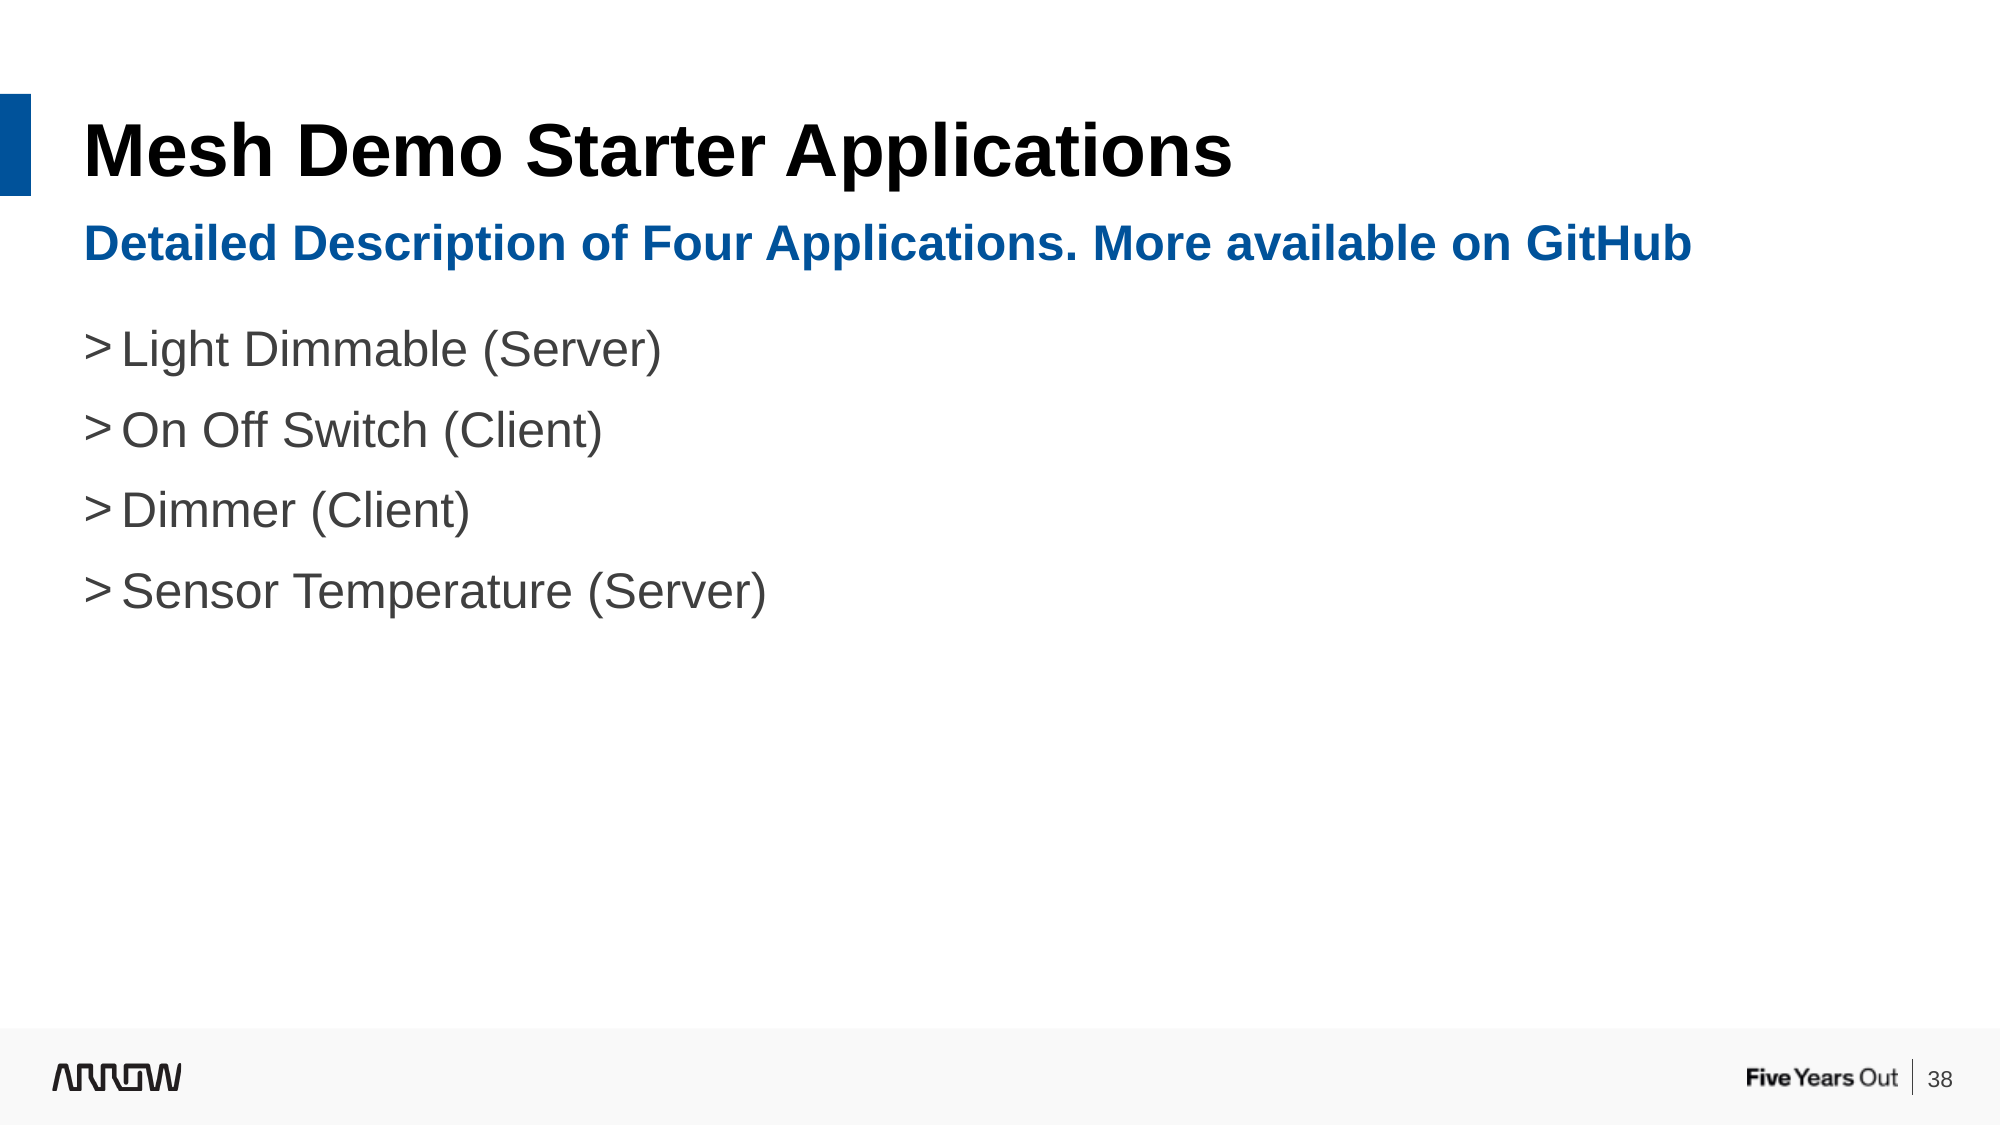

Mesh Demo Starter Applications
Detailed Description of Four Applications. More available on GitHub
Light Dimmable (Server)
On Off Switch (Client)
Dimmer (Client)
Sensor Temperature (Server)